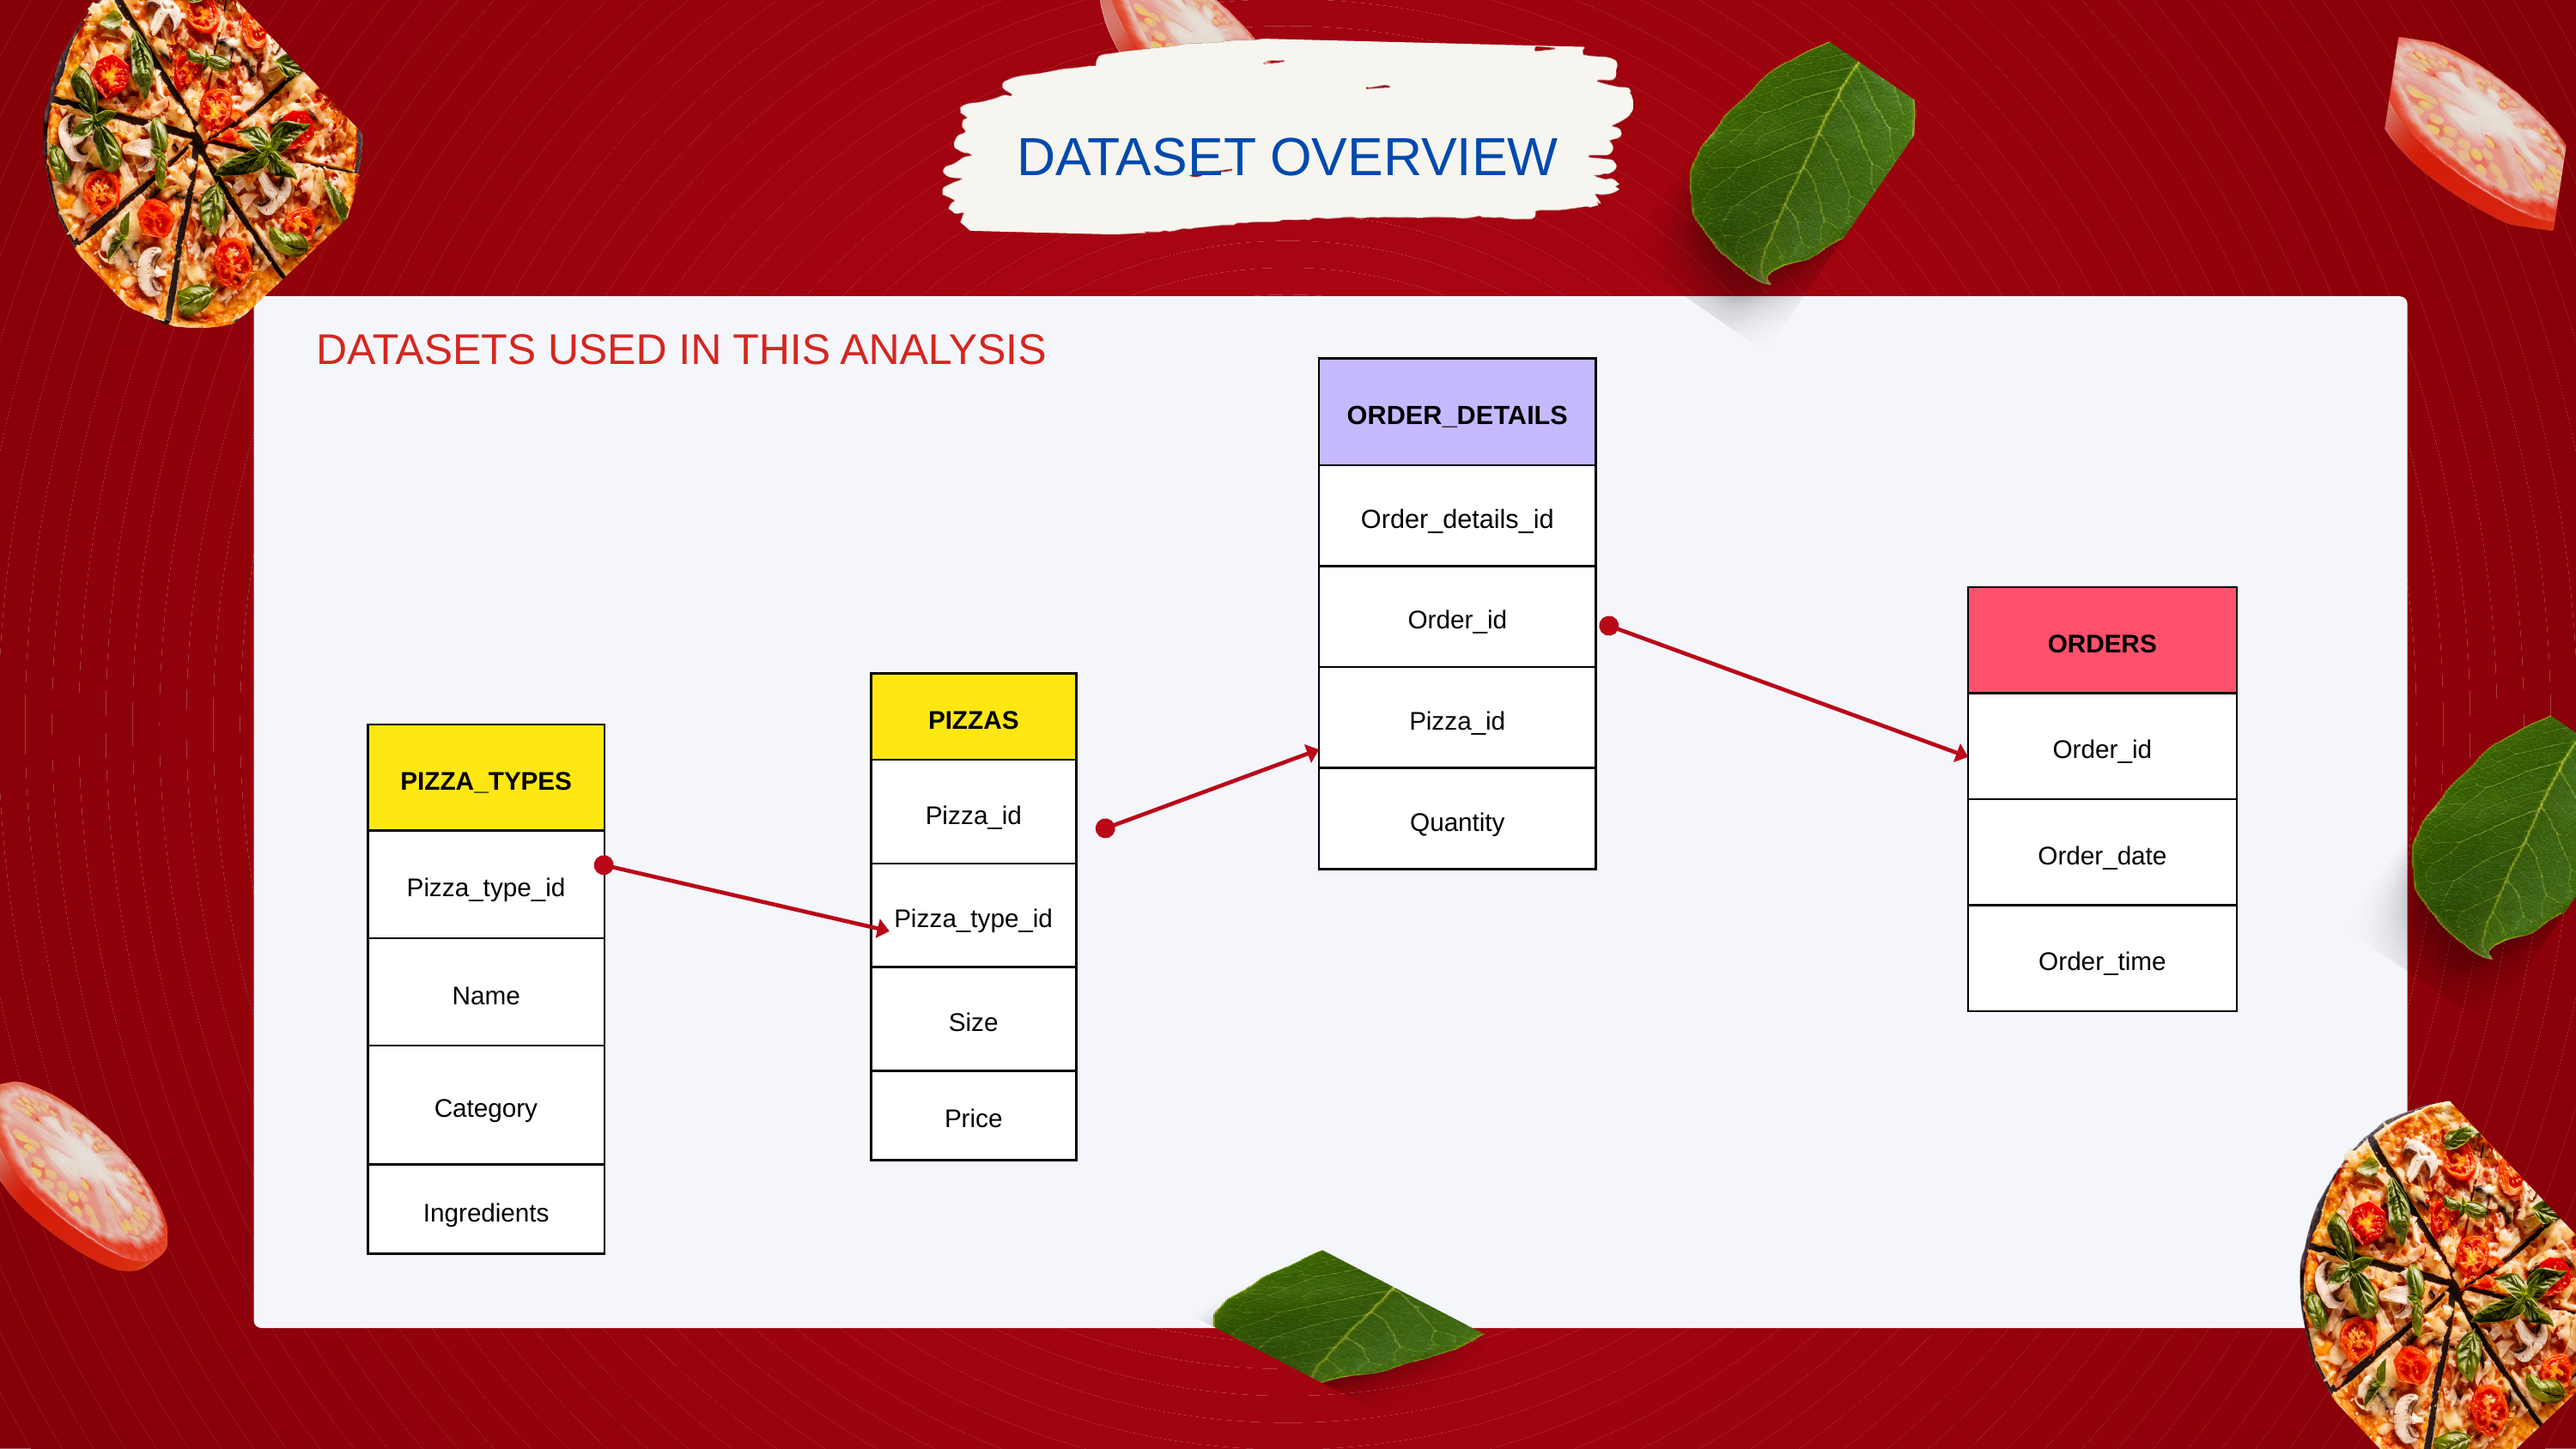

DATASET OVERVIEW

DATASETS USED IN THIS ANALYSIS
| ORDER\_DETAILS |
| --- |
| Order\_details\_id |
| Order\_id |
| Pizza\_id |
| Quantity |
| ORDERS |
| --- |
| Order\_id |
| Order\_date |
| Order\_time |

| PIZZAS |
| --- |
| Pizza\_id |
| Pizza\_type\_id |
| Size |
| Price |

| PIZZA\_TYPES |
| --- |
| Pizza\_type\_id |
| Name |
| Category |
| Ingredients |